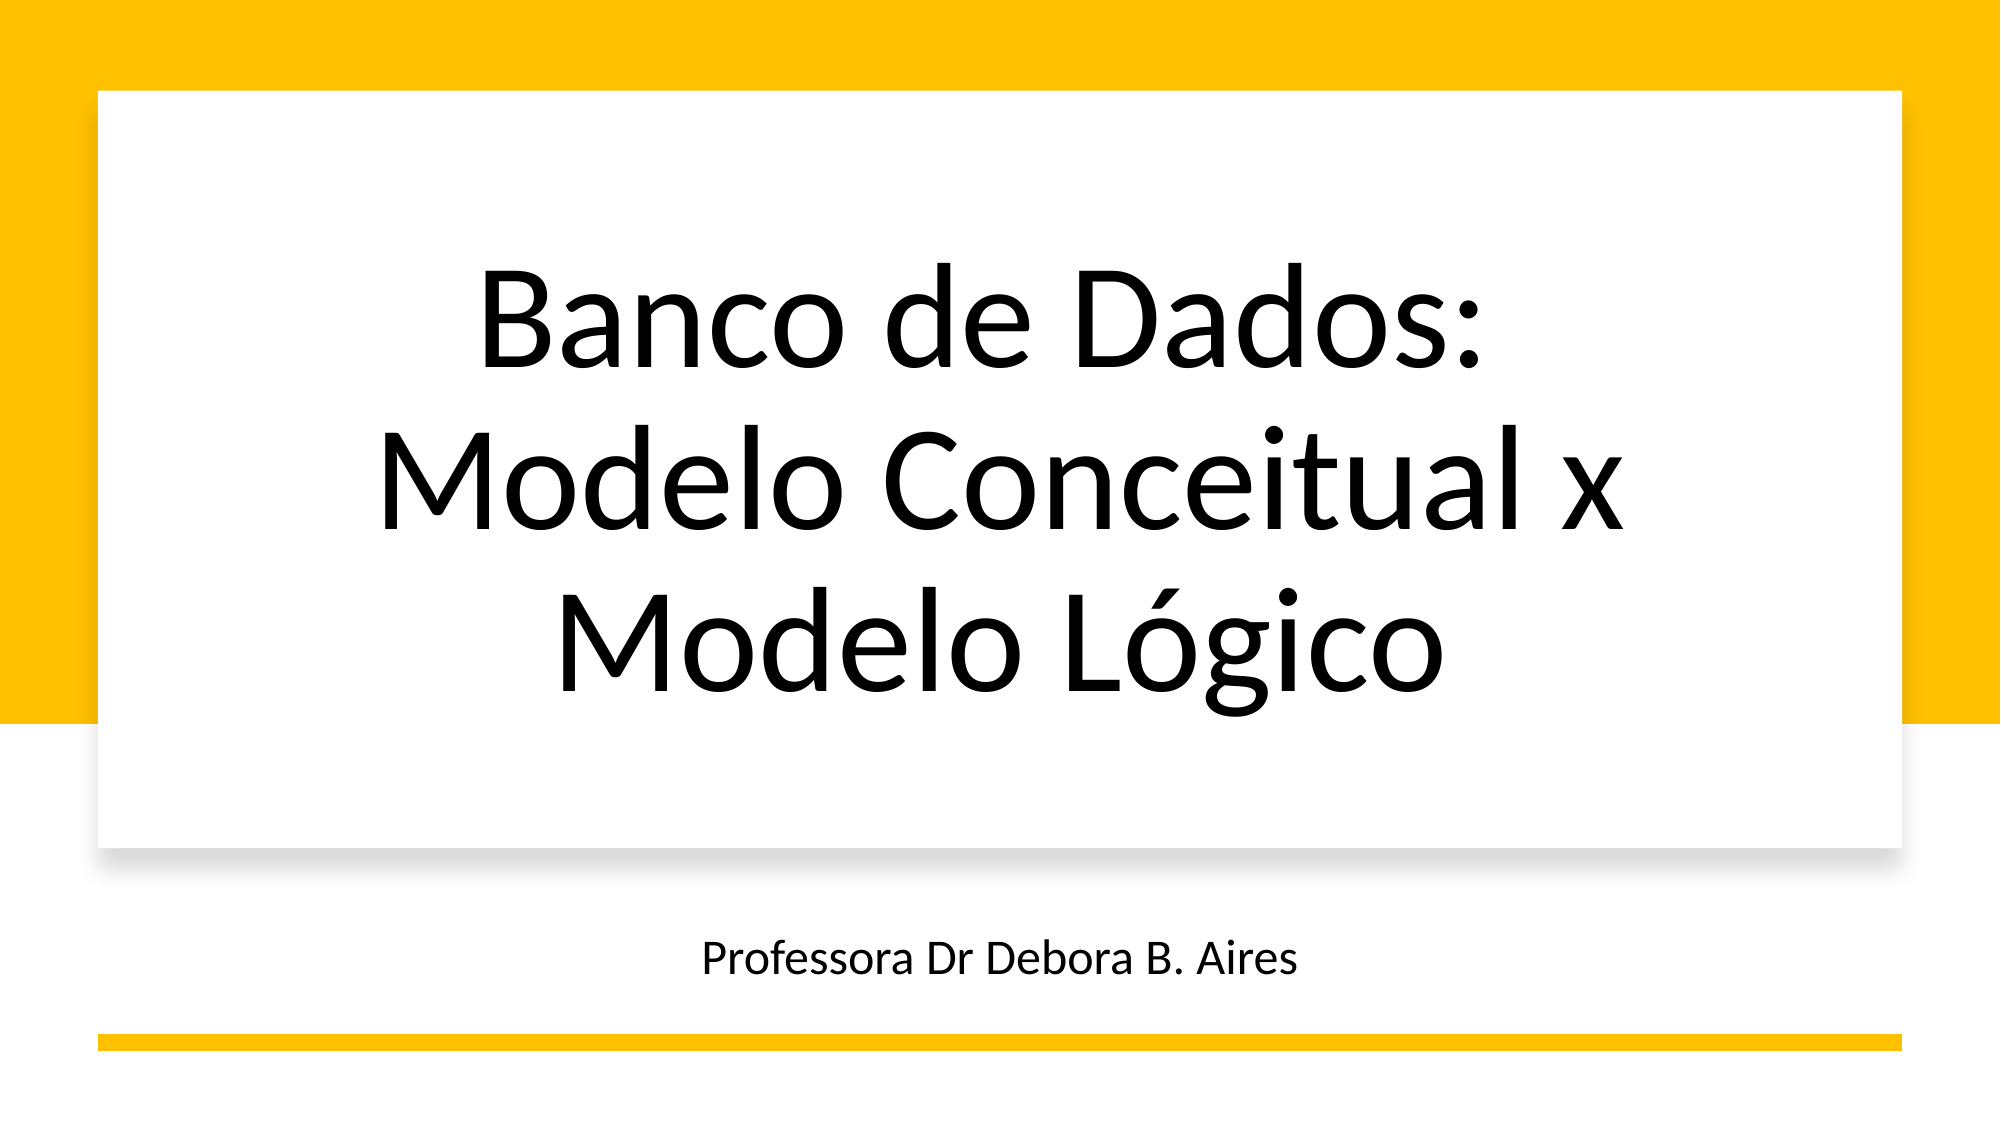

# Banco de Dados: Modelo Conceitual x Modelo Lógico
Professora Dr Debora B. Aires